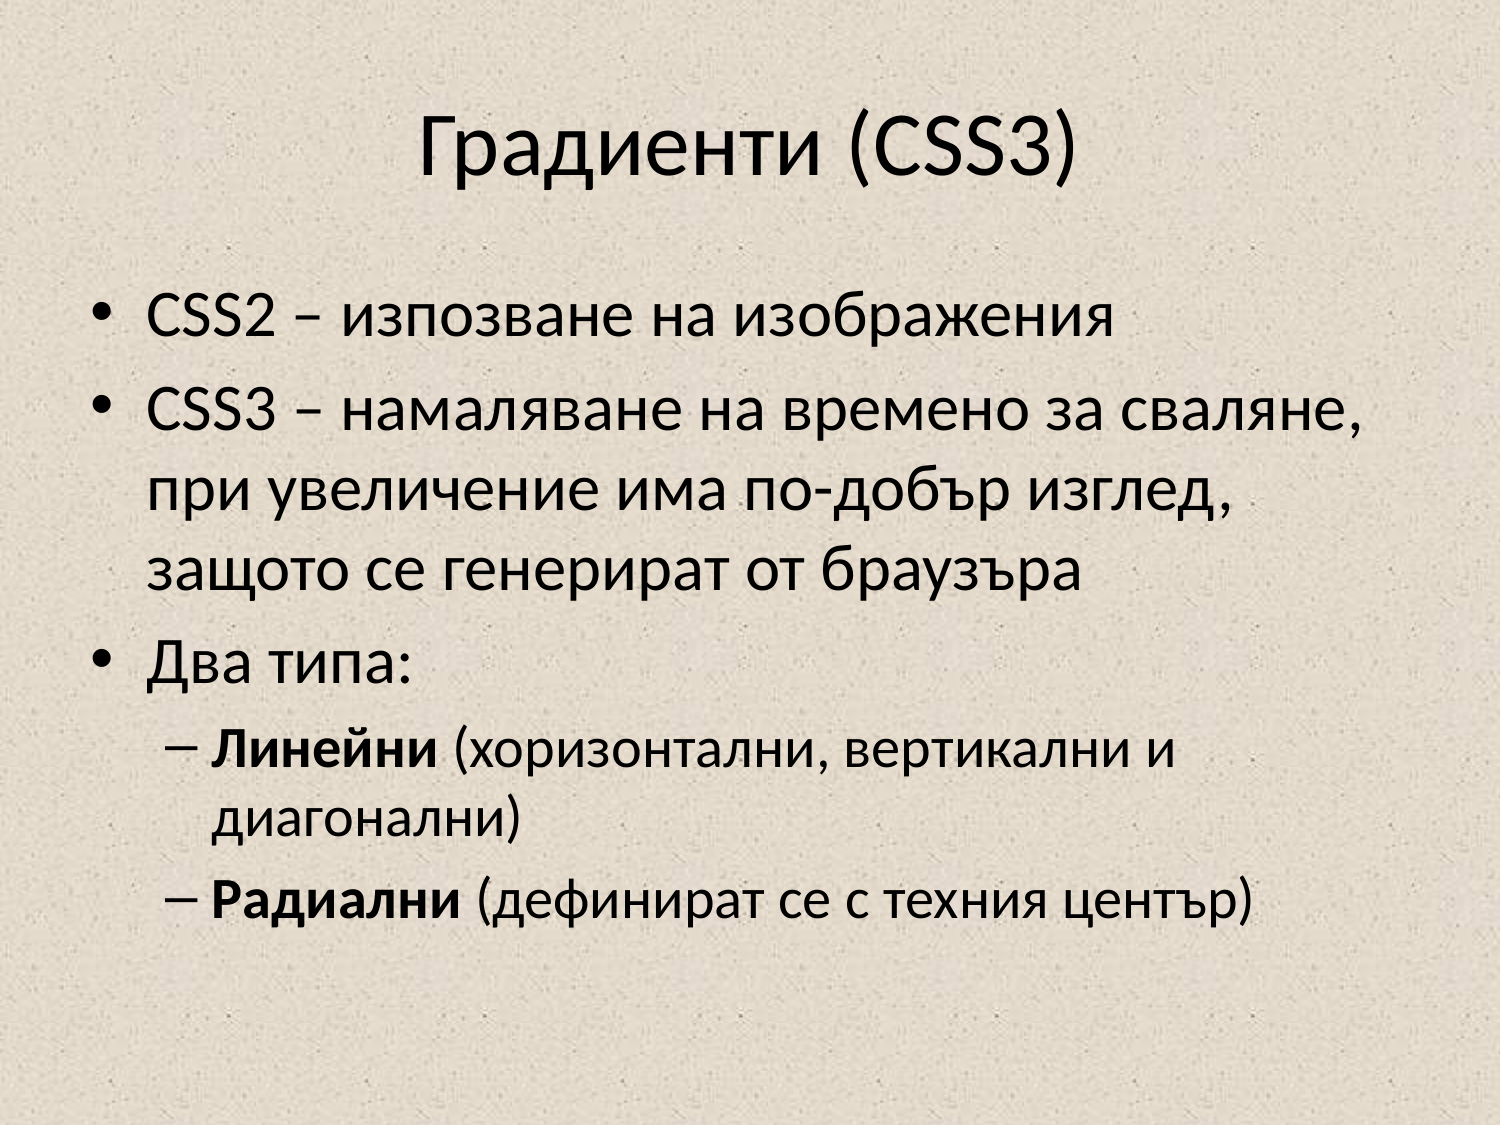

# Градиенти (CSS3)
CSS2 – изпозване на изображения
CSS3 – намаляване на времено за сваляне, при увеличение има по-добър изглед, защото се генерират от браузъра
Два типа:
Линейни (хоризонтални, вертикални и диагонални)
Радиални (дефинират се с техния център)